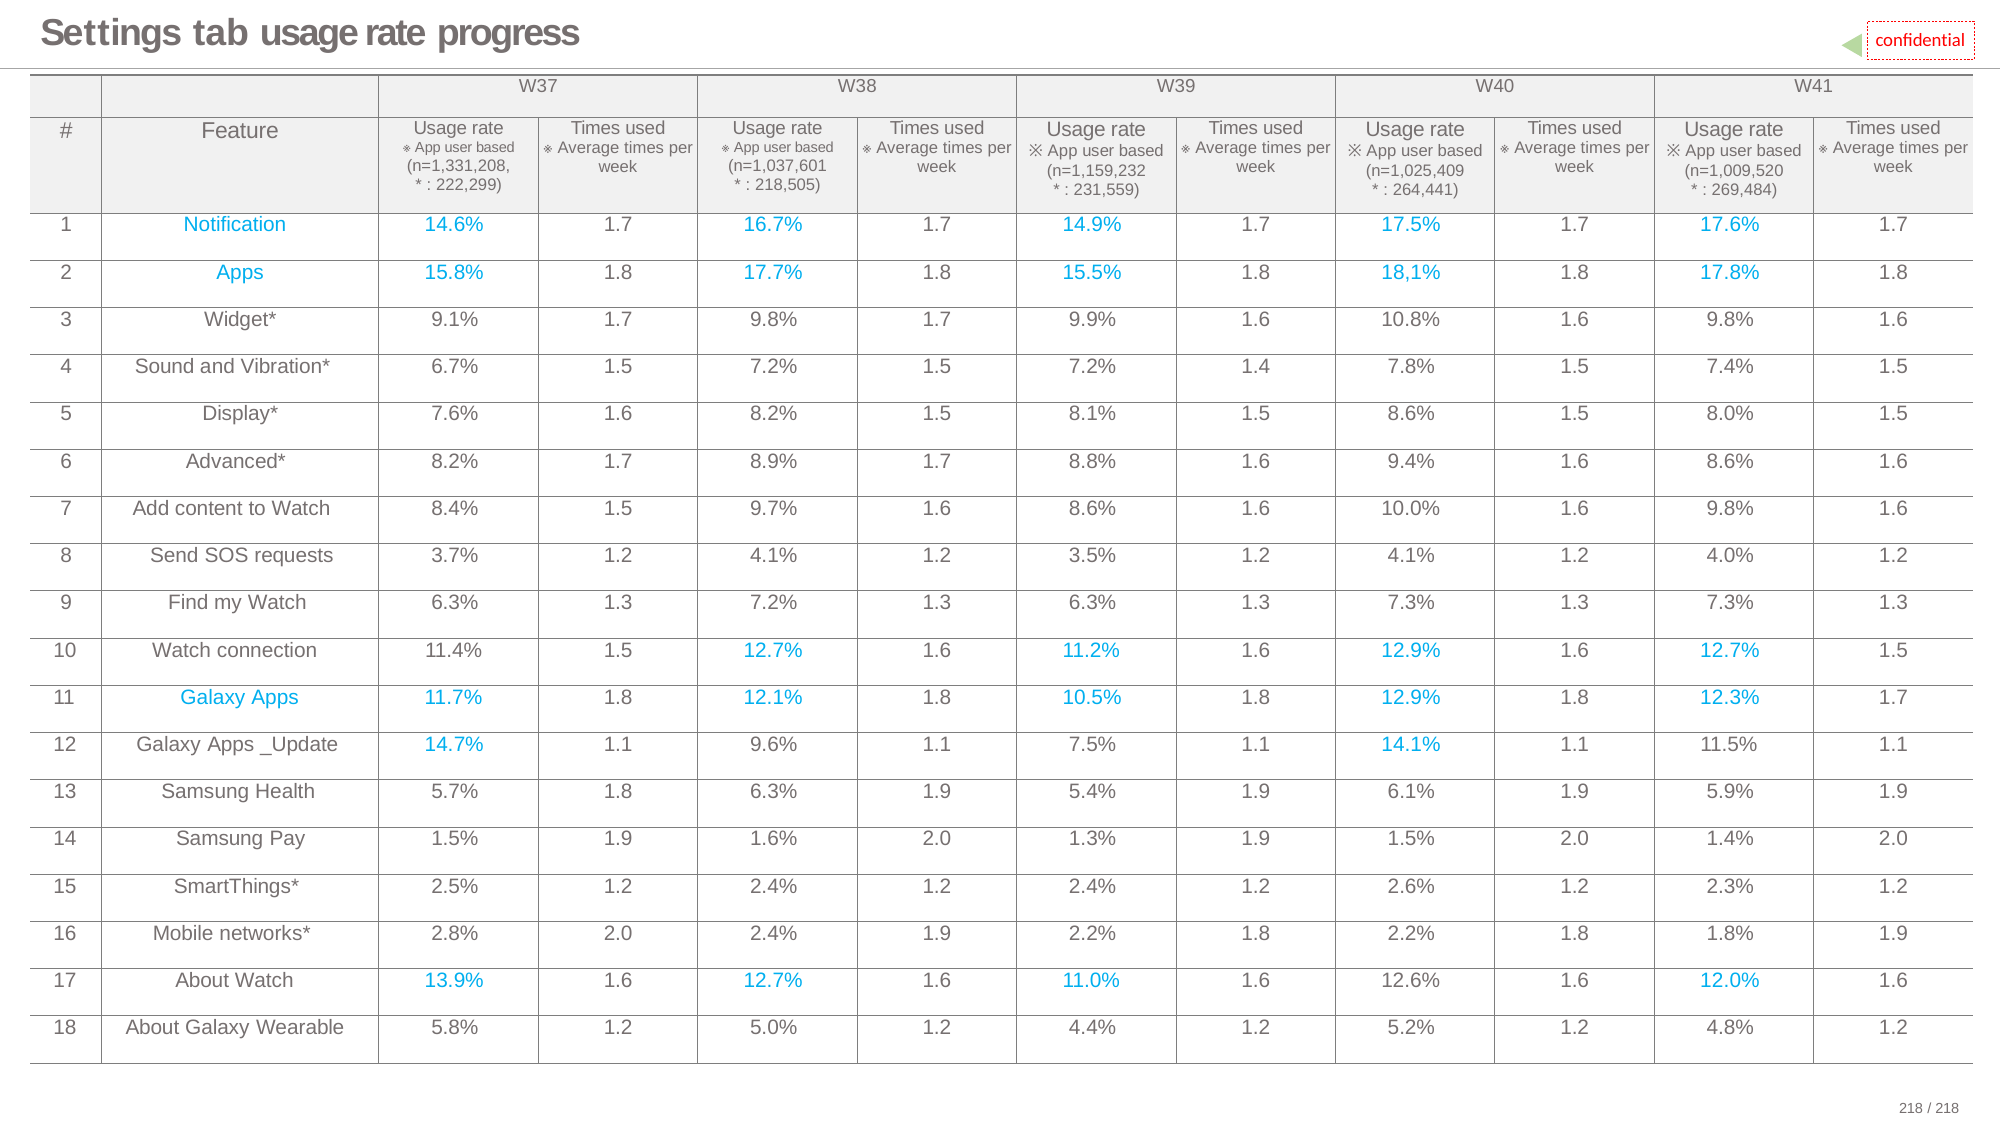

# Settings tab usage rate progress
confidential

|  |  | W37 |  | W38 |  | W39 |  | W40 |  | W41 |  |
| --- | --- | --- | --- | --- | --- | --- | --- | --- | --- | --- | --- |
| # | Feature | Usage rate ※ App user based (n=1,331,208, \* : 222,299) | Times used ※ Average times per week | Usage rate ※ App user based (n=1,037,601 \* : 218,505) | Times used ※ Average times per week | Usage rate ※ App user based (n=1,159,232 \* : 231,559) | Times used ※ Average times per week | Usage rate ※ App user based (n=1,025,409 \* : 264,441) | Times used ※ Average times per week | Usage rate ※ App user based (n=1,009,520 \* : 269,484) | Times used ※ Average times per week |
| 1 | Notification | 14.6% | 1.7 | 16.7% | 1.7 | 14.9% | 1.7 | 17.5% | 1.7 | 17.6% | 1.7 |
| 2 | Apps | 15.8% | 1.8 | 17.7% | 1.8 | 15.5% | 1.8 | 18,1% | 1.8 | 17.8% | 1.8 |
| 3 | Widget\* | 9.1% | 1.7 | 9.8% | 1.7 | 9.9% | 1.6 | 10.8% | 1.6 | 9.8% | 1.6 |
| 4 | Sound and Vibration\* | 6.7% | 1.5 | 7.2% | 1.5 | 7.2% | 1.4 | 7.8% | 1.5 | 7.4% | 1.5 |
| 5 | Display\* | 7.6% | 1.6 | 8.2% | 1.5 | 8.1% | 1.5 | 8.6% | 1.5 | 8.0% | 1.5 |
| 6 | Advanced\* | 8.2% | 1.7 | 8.9% | 1.7 | 8.8% | 1.6 | 9.4% | 1.6 | 8.6% | 1.6 |
| 7 | Add content to Watch | 8.4% | 1.5 | 9.7% | 1.6 | 8.6% | 1.6 | 10.0% | 1.6 | 9.8% | 1.6 |
| 8 | Send SOS requests | 3.7% | 1.2 | 4.1% | 1.2 | 3.5% | 1.2 | 4.1% | 1.2 | 4.0% | 1.2 |
| 9 | Find my Watch | 6.3% | 1.3 | 7.2% | 1.3 | 6.3% | 1.3 | 7.3% | 1.3 | 7.3% | 1.3 |
| 10 | Watch connection | 11.4% | 1.5 | 12.7% | 1.6 | 11.2% | 1.6 | 12.9% | 1.6 | 12.7% | 1.5 |
| 11 | Galaxy Apps | 11.7% | 1.8 | 12.1% | 1.8 | 10.5% | 1.8 | 12.9% | 1.8 | 12.3% | 1.7 |
| 12 | Galaxy Apps \_Update | 14.7% | 1.1 | 9.6% | 1.1 | 7.5% | 1.1 | 14.1% | 1.1 | 11.5% | 1.1 |
| 13 | Samsung Health | 5.7% | 1.8 | 6.3% | 1.9 | 5.4% | 1.9 | 6.1% | 1.9 | 5.9% | 1.9 |
| 14 | Samsung Pay | 1.5% | 1.9 | 1.6% | 2.0 | 1.3% | 1.9 | 1.5% | 2.0 | 1.4% | 2.0 |
| 15 | SmartThings\* | 2.5% | 1.2 | 2.4% | 1.2 | 2.4% | 1.2 | 2.6% | 1.2 | 2.3% | 1.2 |
| 16 | Mobile networks\* | 2.8% | 2.0 | 2.4% | 1.9 | 2.2% | 1.8 | 2.2% | 1.8 | 1.8% | 1.9 |
| 17 | About Watch | 13.9% | 1.6 | 12.7% | 1.6 | 11.0% | 1.6 | 12.6% | 1.6 | 12.0% | 1.6 |
| 18 | About Galaxy Wearable | 5.8% | 1.2 | 5.0% | 1.2 | 4.4% | 1.2 | 5.2% | 1.2 | 4.8% | 1.2 |
218 / 218